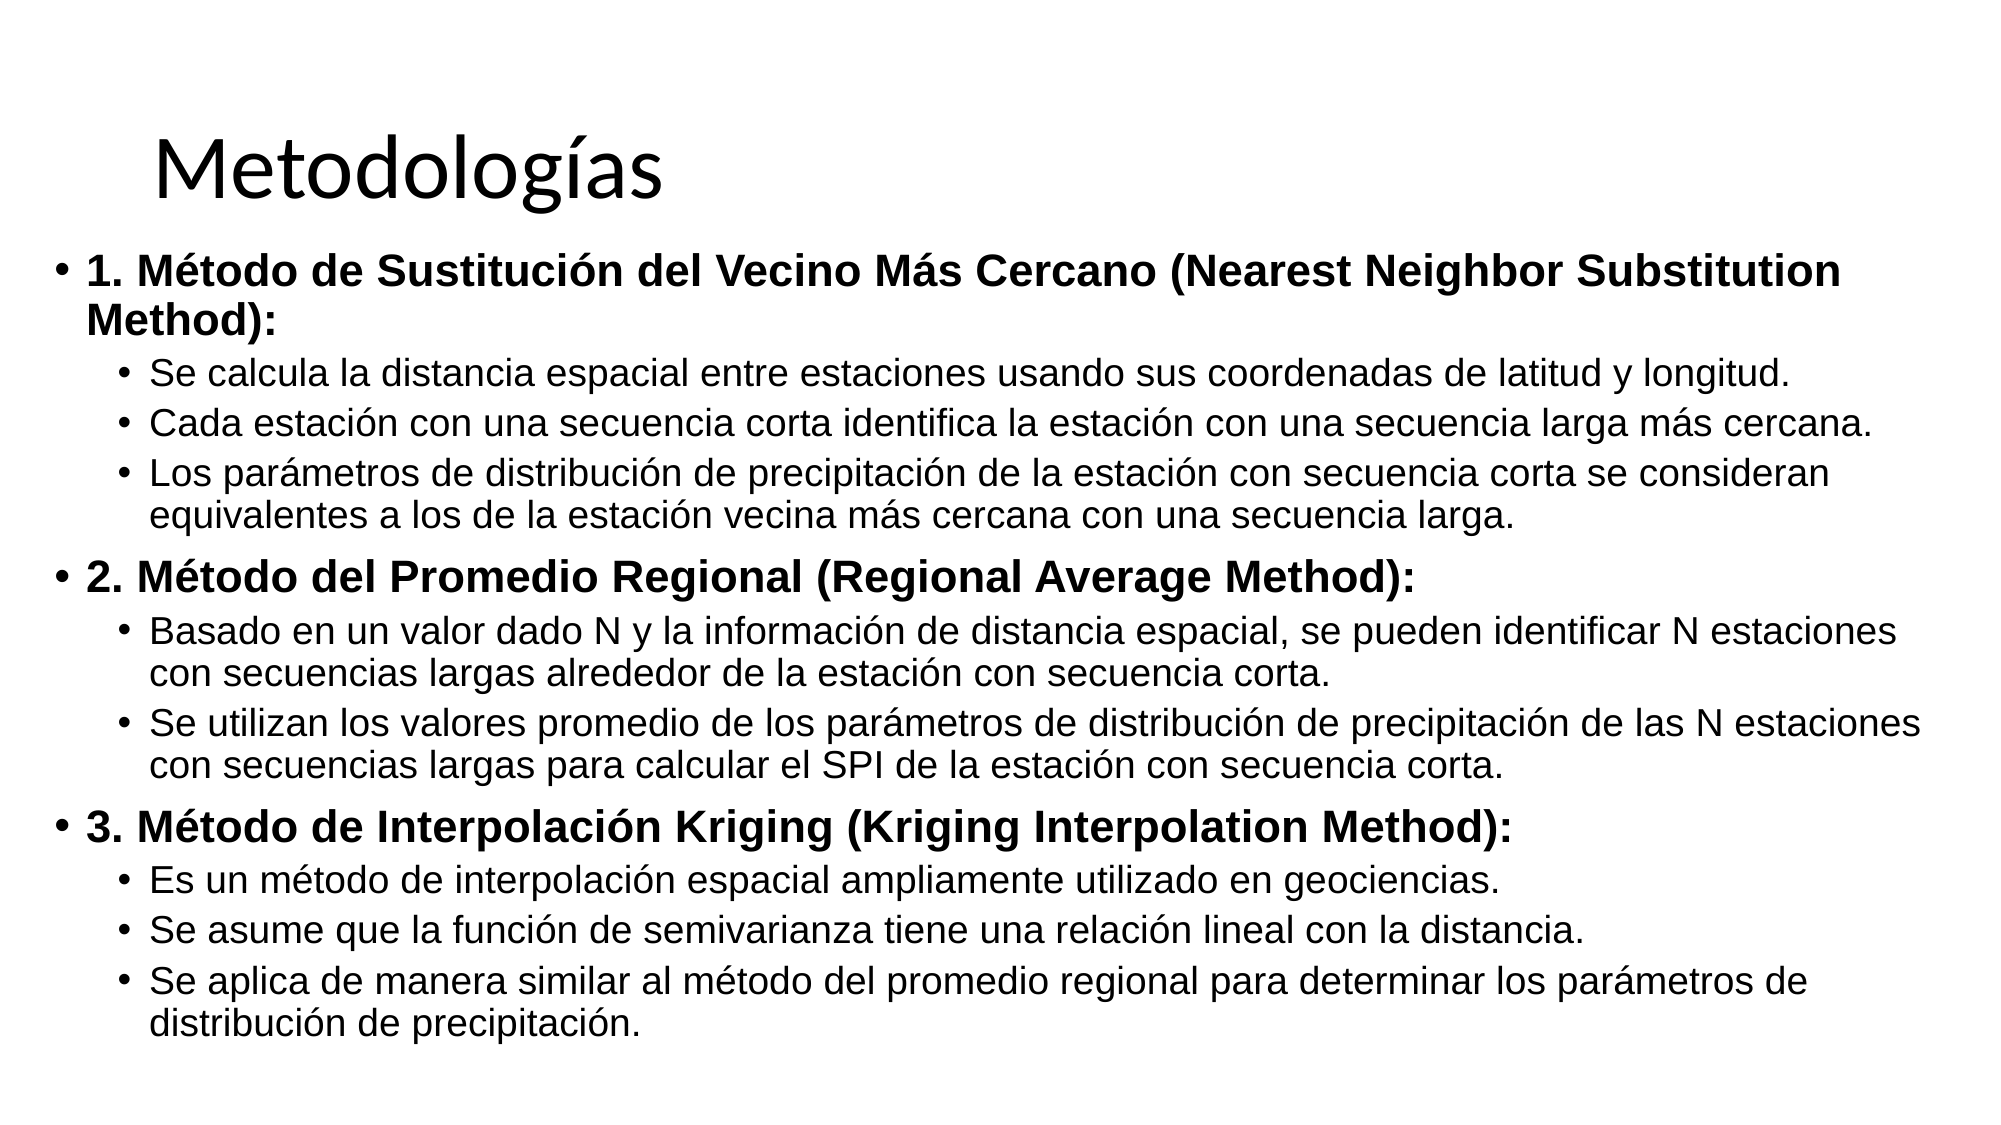

# Metodologías
1. Método de Sustitución del Vecino Más Cercano (Nearest Neighbor Substitution Method):
Se calcula la distancia espacial entre estaciones usando sus coordenadas de latitud y longitud.
Cada estación con una secuencia corta identifica la estación con una secuencia larga más cercana.
Los parámetros de distribución de precipitación de la estación con secuencia corta se consideran equivalentes a los de la estación vecina más cercana con una secuencia larga.
2. Método del Promedio Regional (Regional Average Method):
Basado en un valor dado N y la información de distancia espacial, se pueden identificar N estaciones con secuencias largas alrededor de la estación con secuencia corta.
Se utilizan los valores promedio de los parámetros de distribución de precipitación de las N estaciones con secuencias largas para calcular el SPI de la estación con secuencia corta.
3. Método de Interpolación Kriging (Kriging Interpolation Method):
Es un método de interpolación espacial ampliamente utilizado en geociencias.
Se asume que la función de semivarianza tiene una relación lineal con la distancia.
Se aplica de manera similar al método del promedio regional para determinar los parámetros de distribución de precipitación.